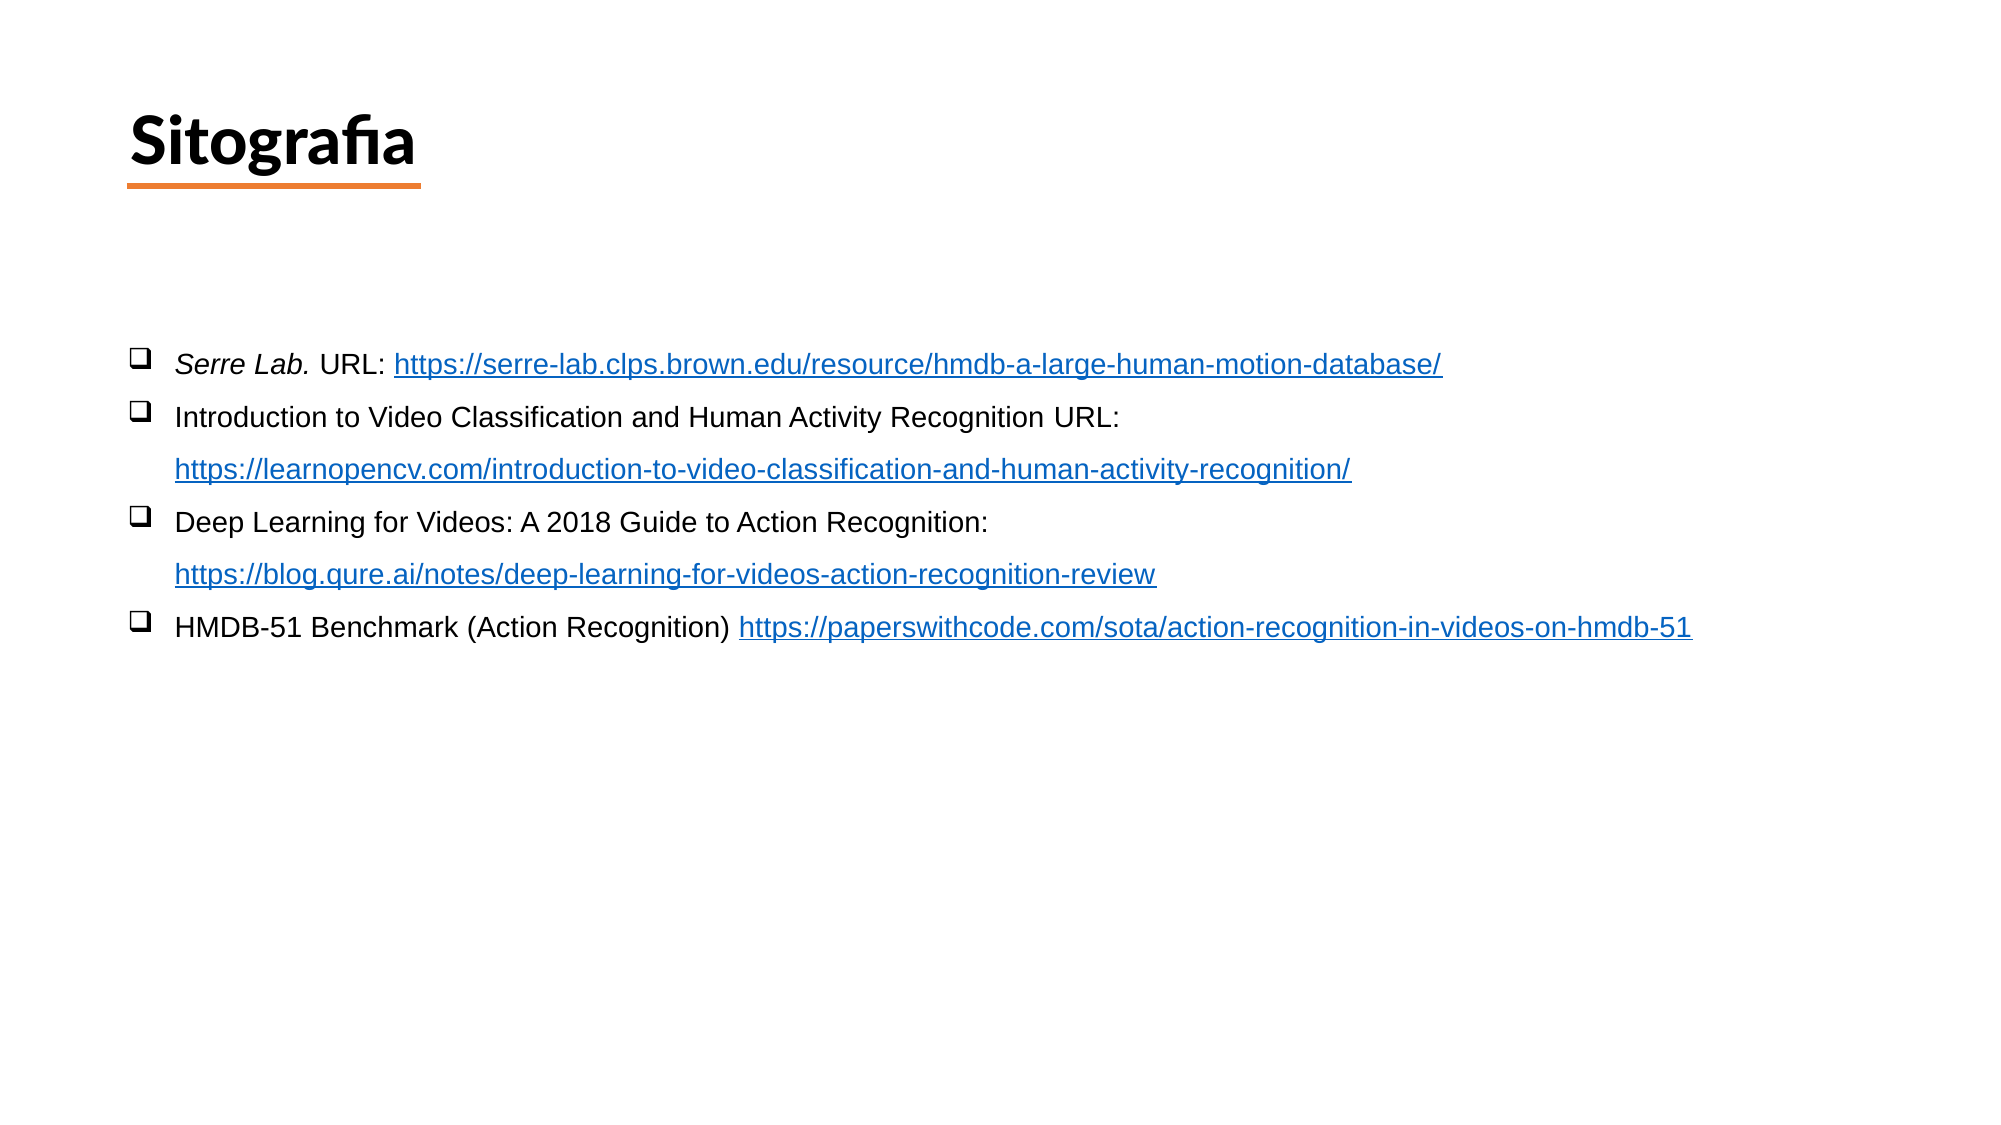

Sitografia
Serre Lab. URL: https://serre-lab.clps.brown.edu/resource/hmdb-a-large-human-motion-database/
Introduction to Video Classification and Human Activity Recognition URL: https://learnopencv.com/introduction-to-video-classification-and-human-activity-recognition/
Deep Learning for Videos: A 2018 Guide to Action Recognition: https://blog.qure.ai/notes/deep-learning-for-videos-action-recognition-review
HMDB-51 Benchmark (Action Recognition) https://paperswithcode.com/sota/action-recognition-in-videos-on-hmdb-51